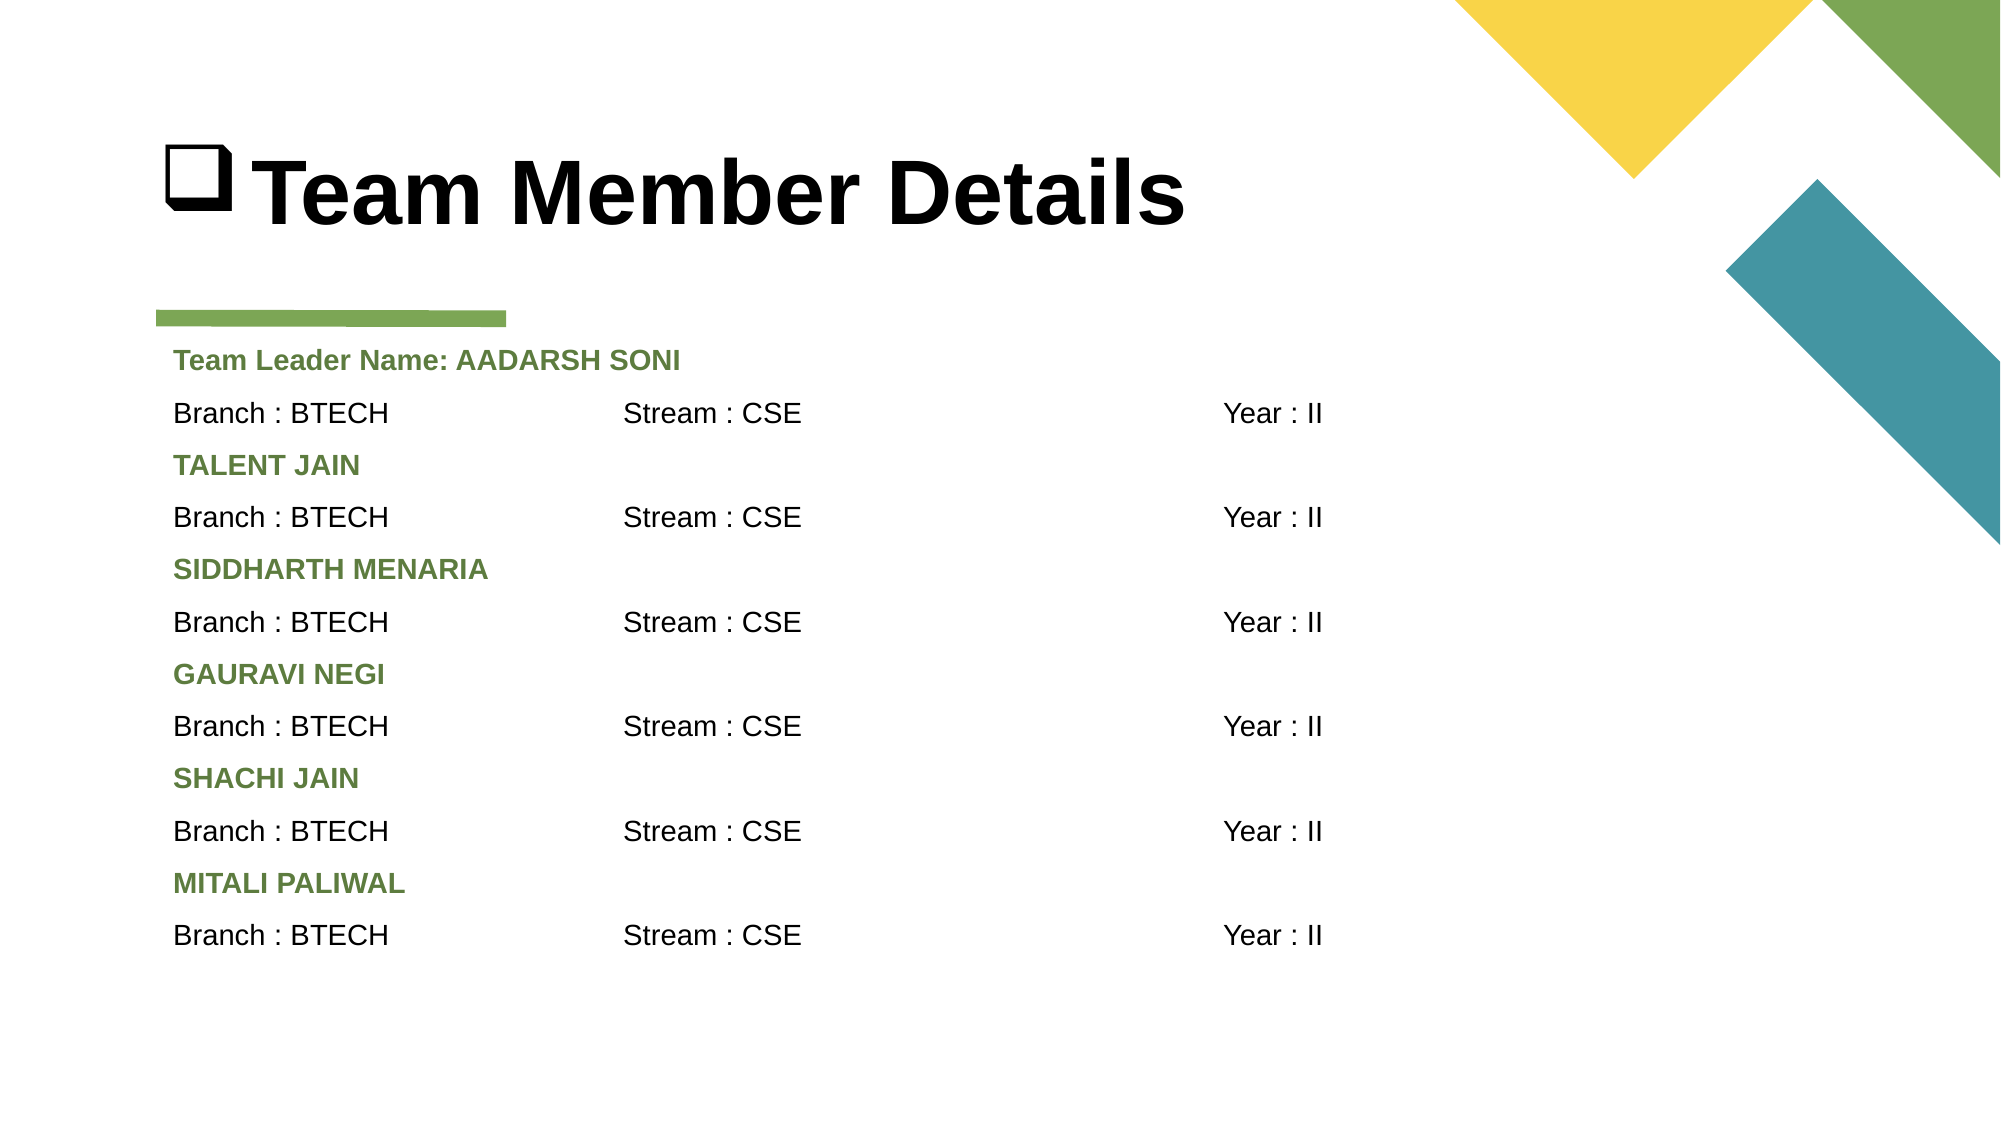

# Team Member Details
Team Leader Name: AADARSH SONI
Branch : BTECH		Stream : CSE			Year : II
TALENT JAIN
Branch : BTECH		Stream : CSE			Year : II
SIDDHARTH MENARIA
Branch : BTECH		Stream : CSE			Year : II
GAURAVI NEGI
Branch : BTECH		Stream : CSE			Year : II
SHACHI JAIN
Branch : BTECH		Stream : CSE			Year : II
MITALI PALIWAL
Branch : BTECH		Stream : CSE			Year : II